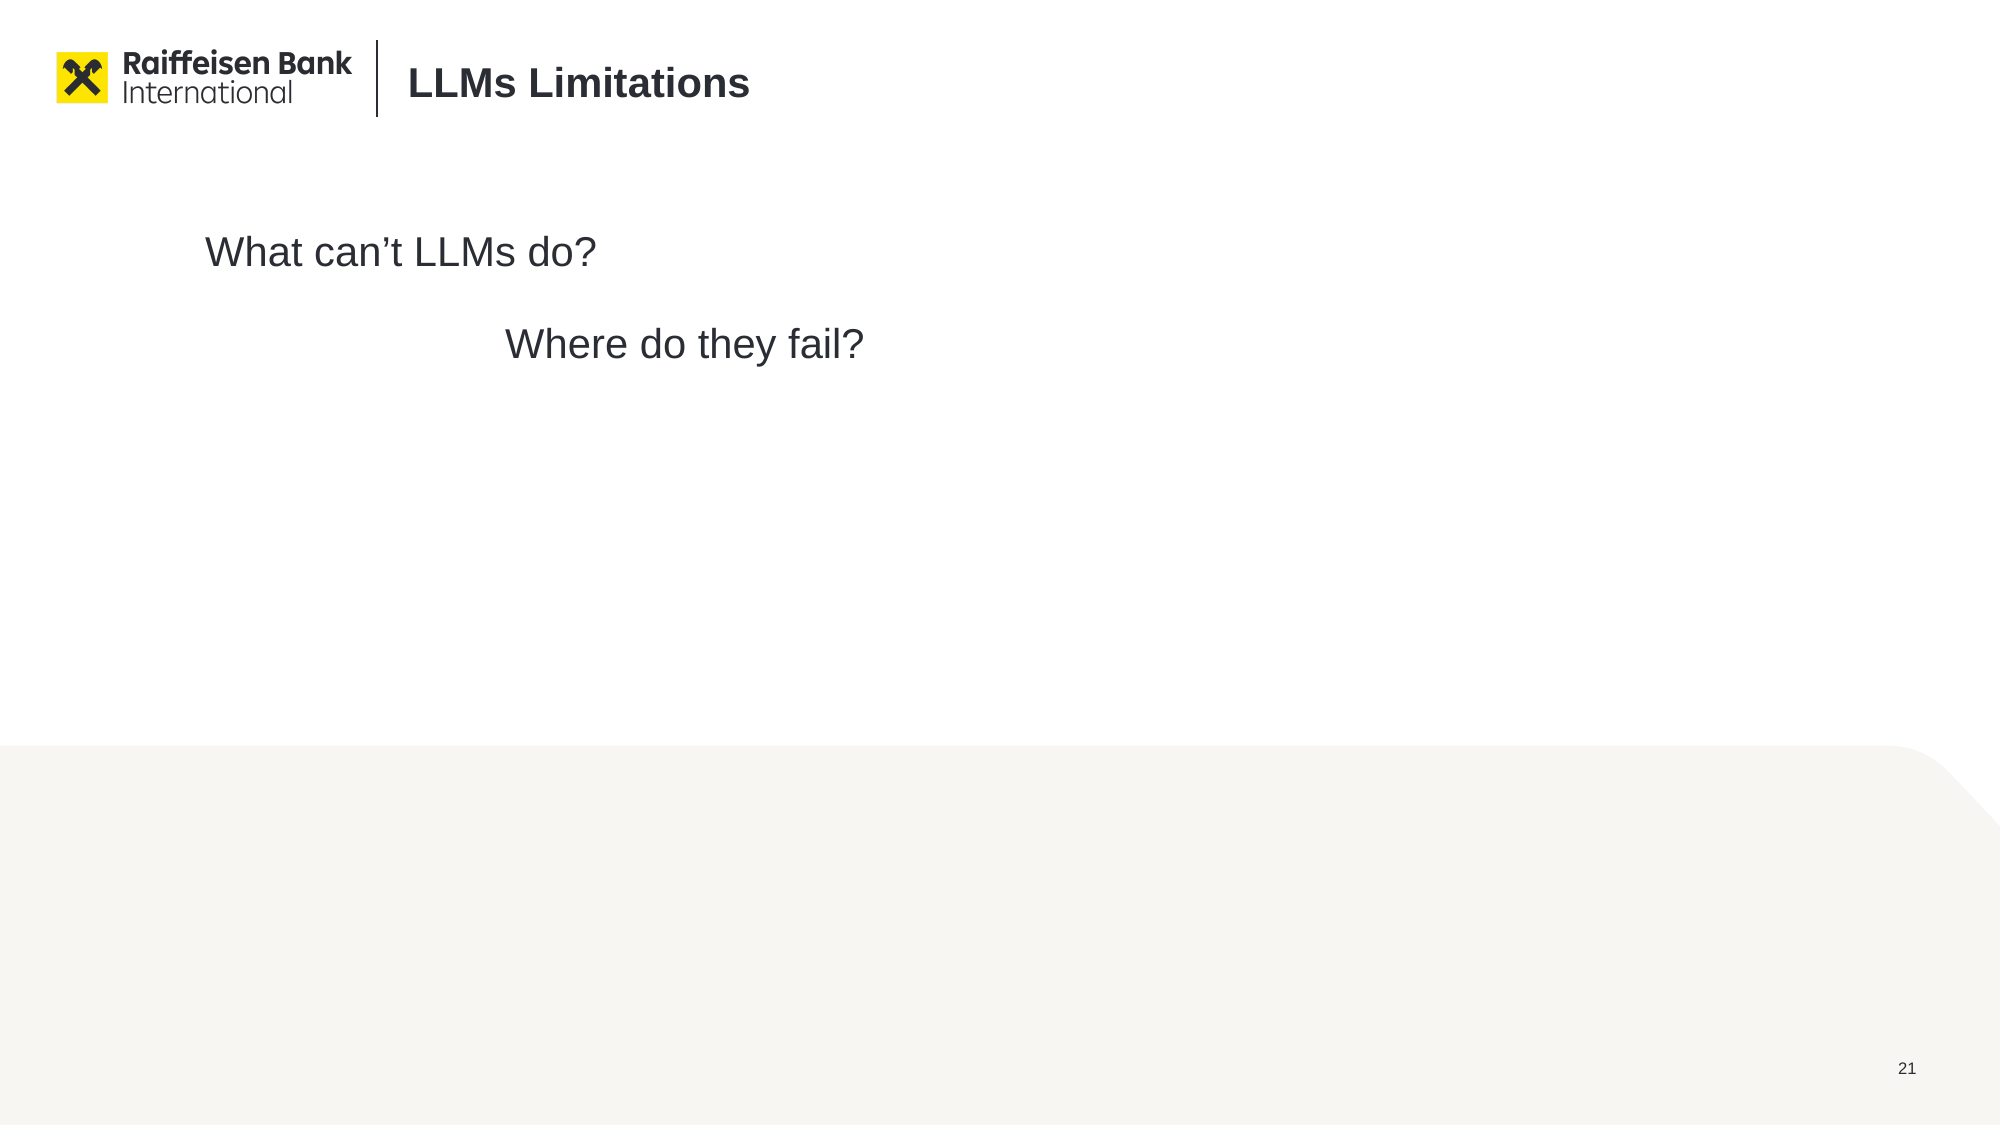

# LLMs Limitations
	What can’t LLMs do?
			Where do they fail?